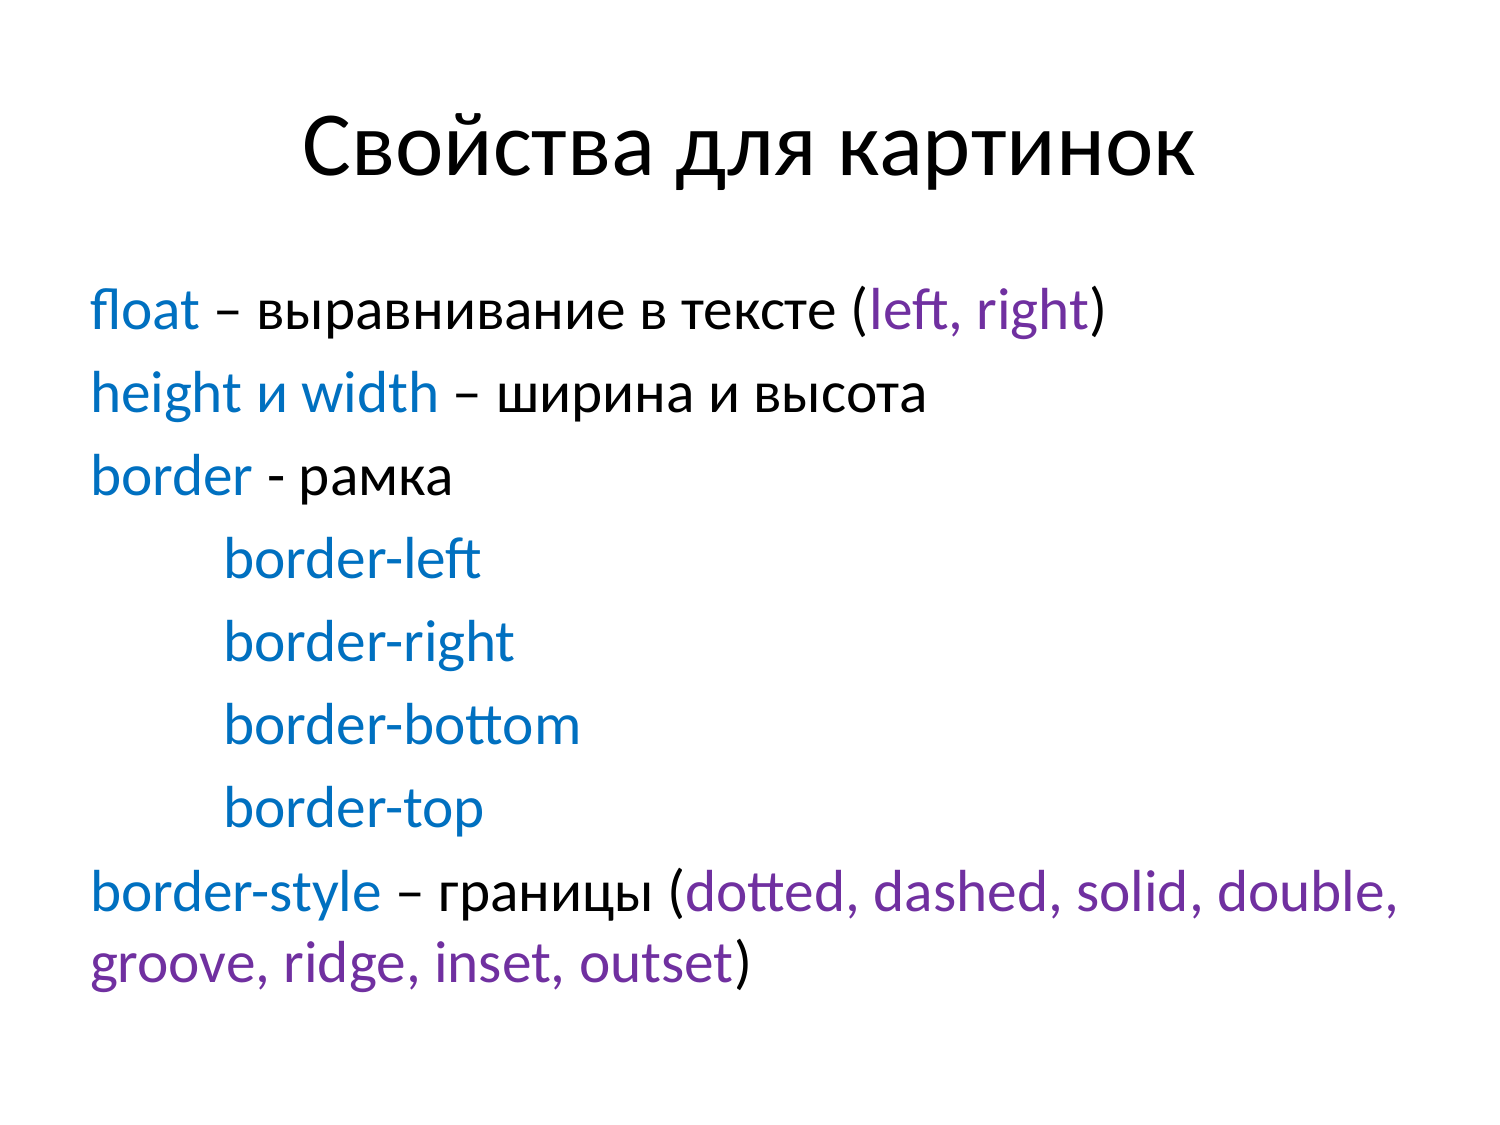

# Свойства для картинок
float – выравнивание в тексте (left, right)
height и width – ширина и высота
border - рамка
	border-left
	border-right
	border-bottom
	border-top
border-style – границы (dotted, dashed, solid, double, groove, ridge, inset, outset)